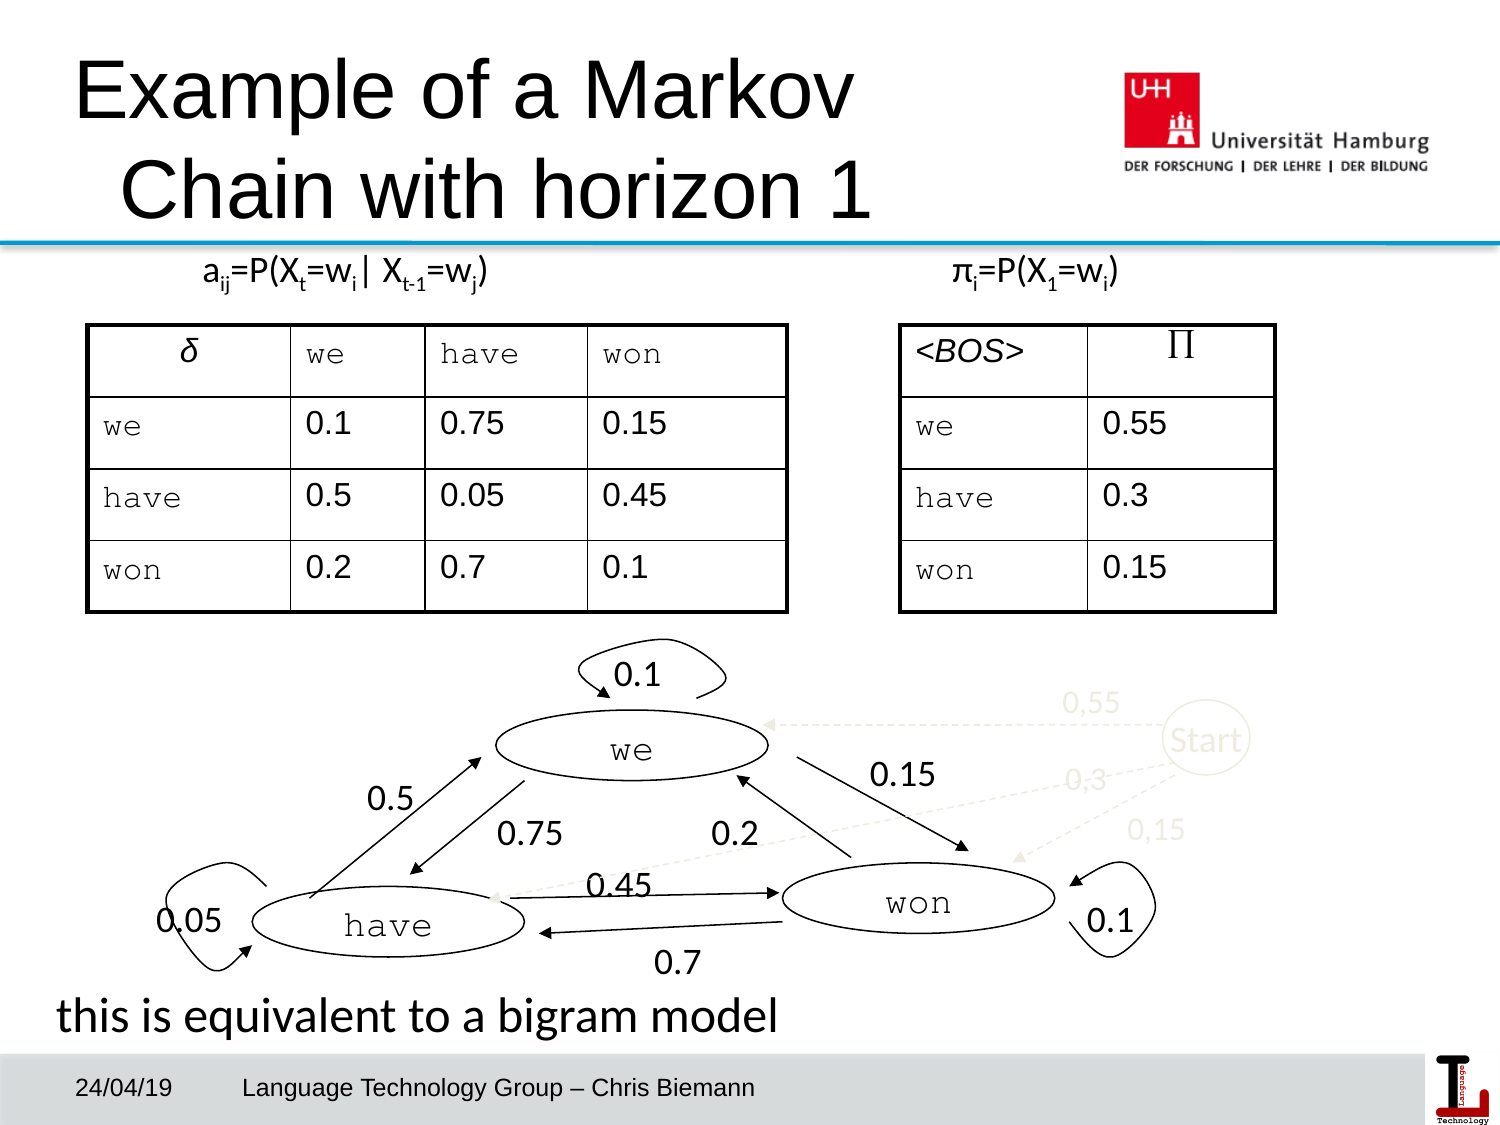

# Example of a Markov Chain with horizon 1
aij=P(Xt=wi| Xt-1=wj)
πi=P(X1=wi)
| δ | we | have | won |
| --- | --- | --- | --- |
| we | 0.1 | 0.75 | 0.15 |
| have | 0.5 | 0.05 | 0.45 |
| won | 0.2 | 0.7 | 0.1 |
| <BOS> | ∏ |
| --- | --- |
| we | 0.55 |
| have | 0.3 |
| won | 0.15 |

0.1
we
0.15

0.5

0.75
0.2
0.45

won
have
0.05
0.1

0.7
0,55
Start

0,3

0,15
this is equivalent to a bigram model
24/04/19
 Language Technology Group – Chris Biemann